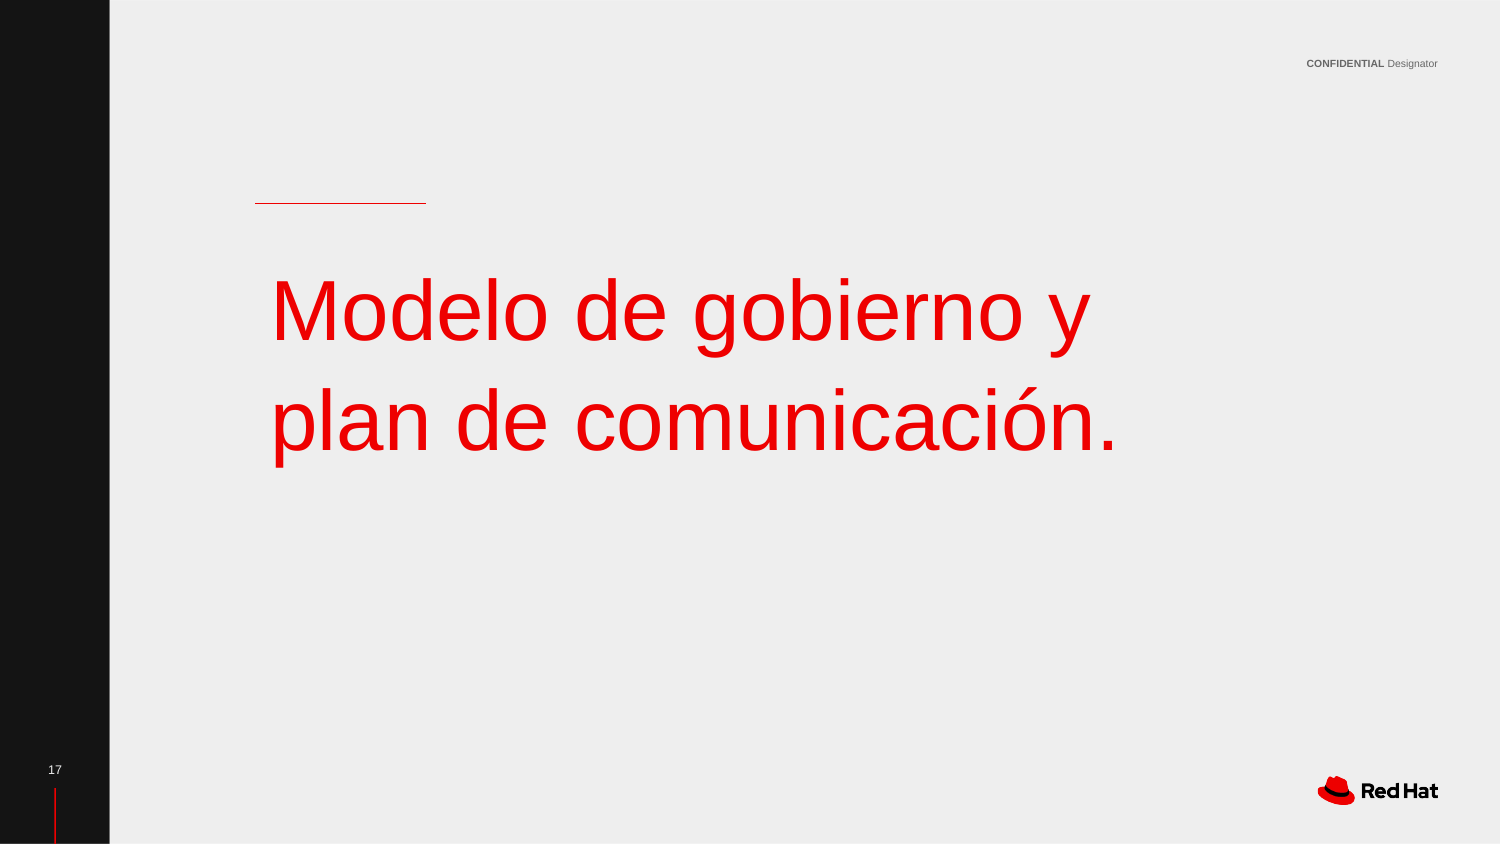

# Modelo de gobierno y plan de comunicación.
17